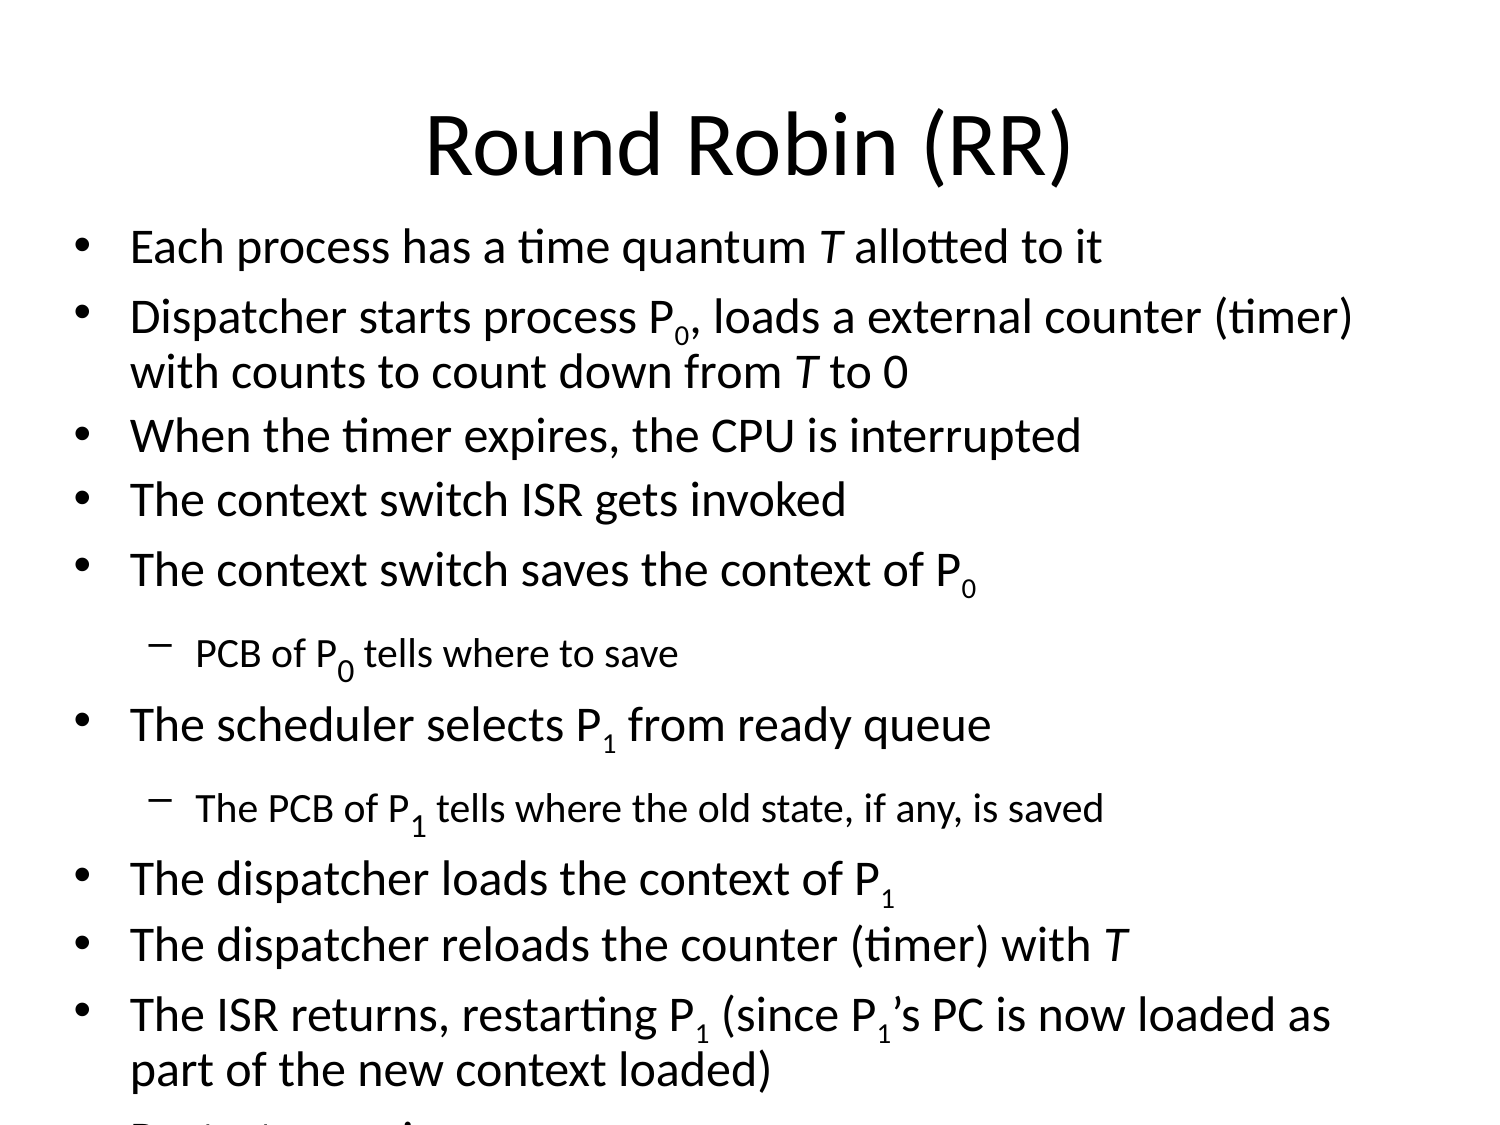

# Round Robin (RR)
Each process has a time quantum T allotted to it
Dispatcher starts process P0, loads a external counter (timer) with counts to count down from T to 0
When the timer expires, the CPU is interrupted
The context switch ISR gets invoked
The context switch saves the context of P0
PCB of P0 tells where to save
The scheduler selects P1 from ready queue
The PCB of P1 tells where the old state, if any, is saved
The dispatcher loads the context of P1
The dispatcher reloads the counter (timer) with T
The ISR returns, restarting P1 (since P1’s PC is now loaded as part of the new context loaded)
P1 starts running